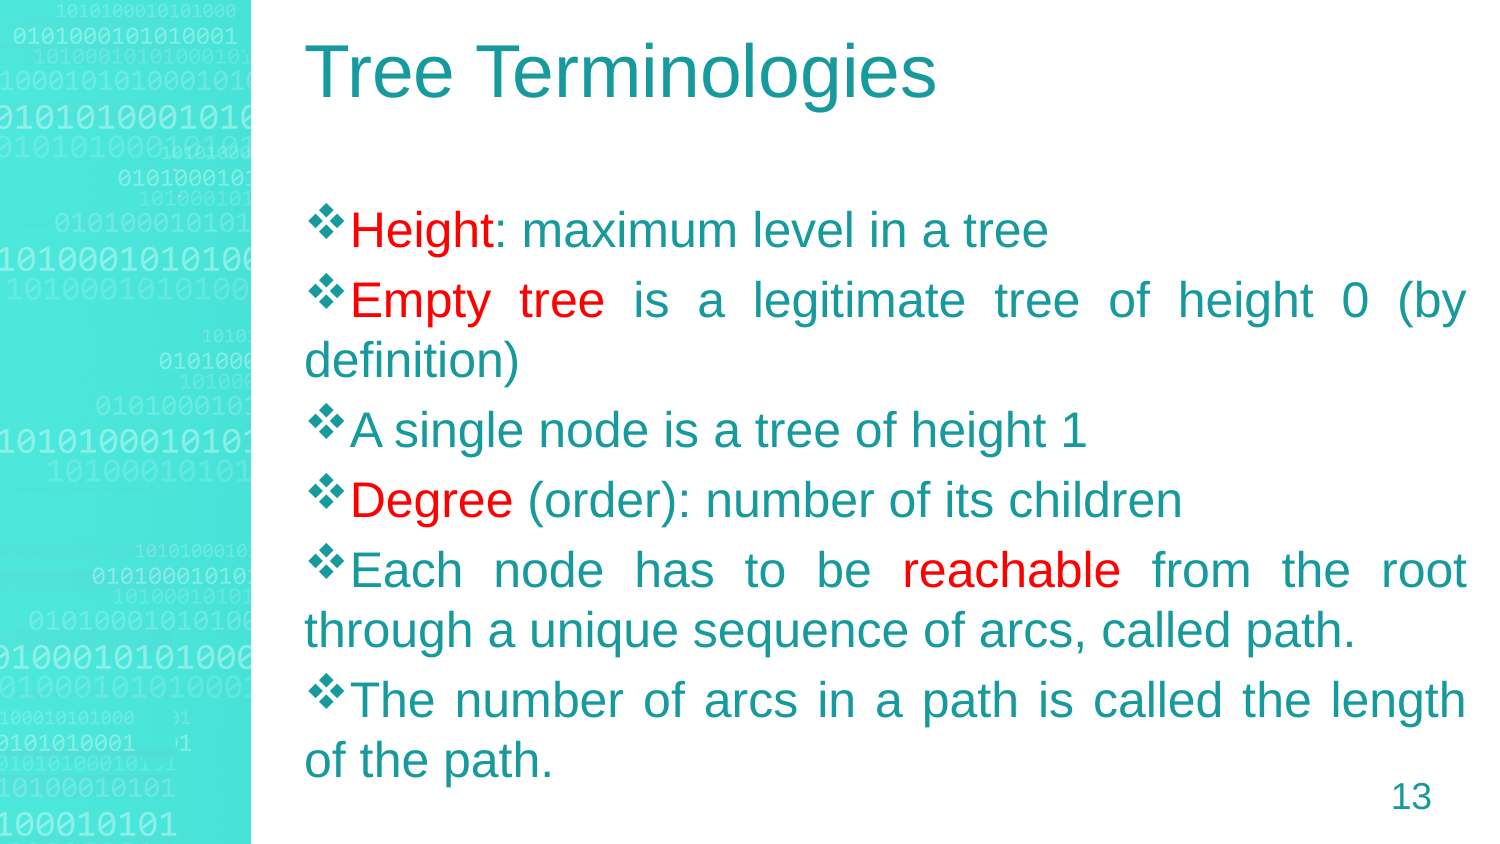

Tree Terminologies
Height: maximum level in a tree
Empty tree is a legitimate tree of height 0 (by definition)
A single node is a tree of height 1
Degree (order): number of its children
Each node has to be reachable from the root through a unique sequence of arcs, called path.
The number of arcs in a path is called the length of the path.